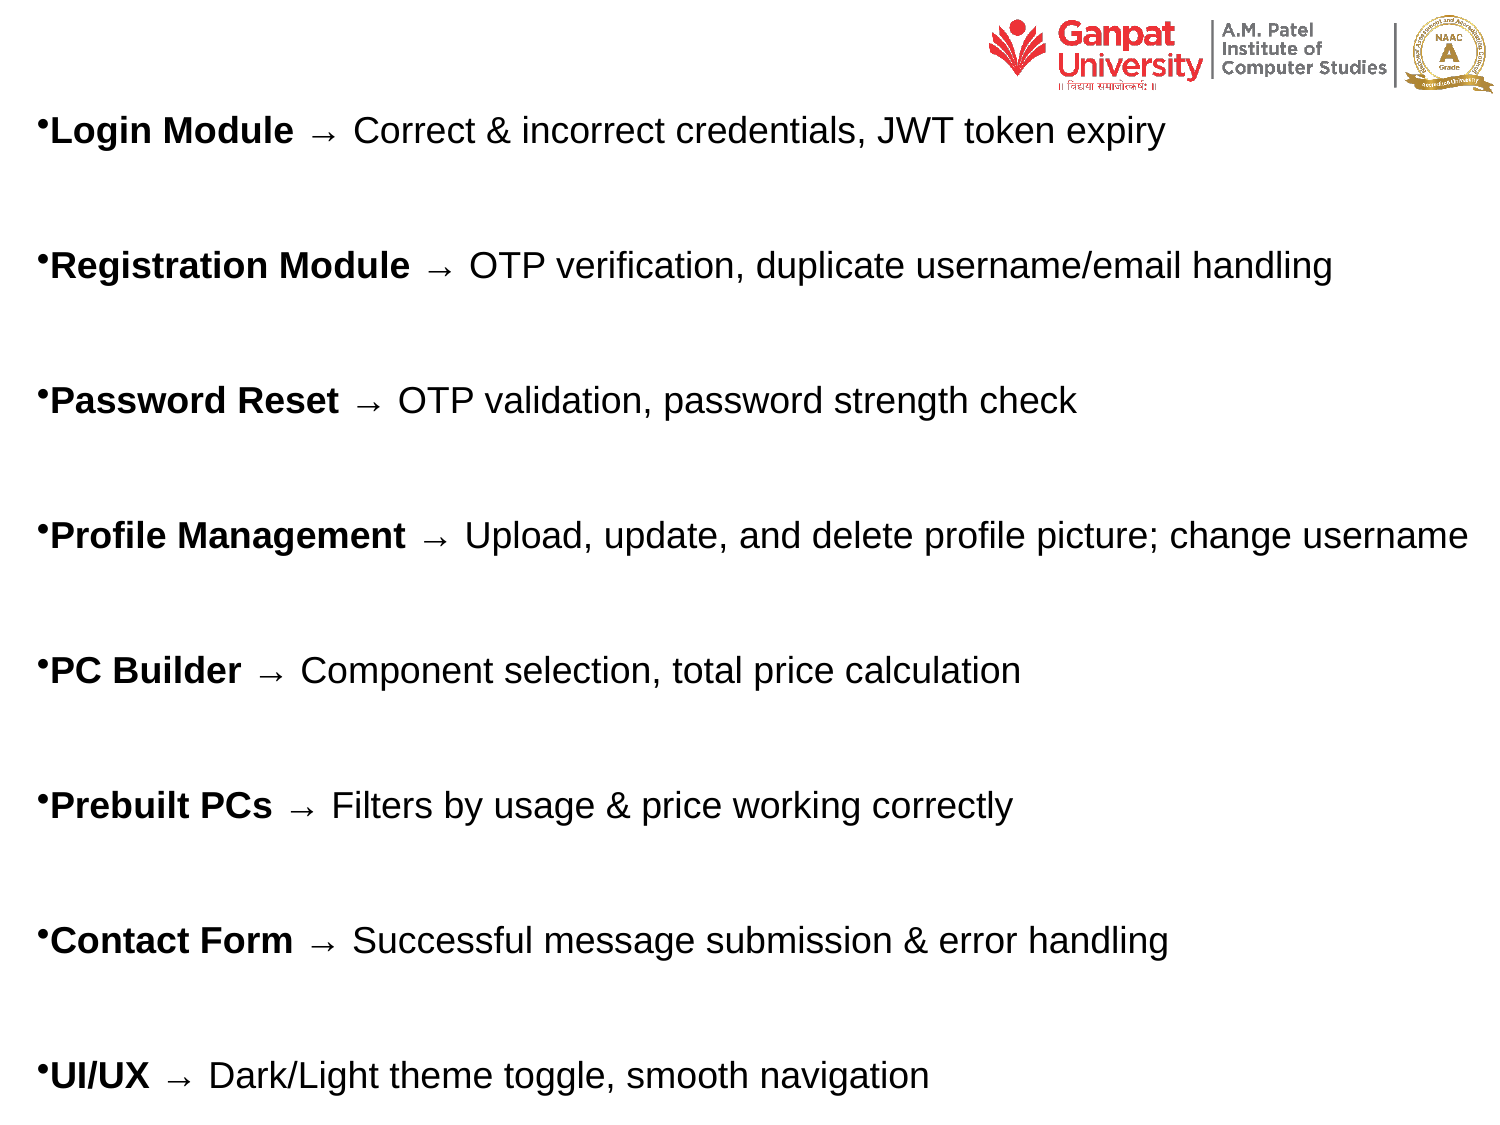

Login Module → Correct & incorrect credentials, JWT token expiry

Registration Module → OTP verification, duplicate username/email handling

Password Reset → OTP validation, password strength check

Profile Management → Upload, update, and delete profile picture; change username

PC Builder → Component selection, total price calculation

Prebuilt PCs → Filters by usage & price working correctly

Contact Form → Successful message submission & error handling

UI/UX → Dark/Light theme toggle, smooth navigation